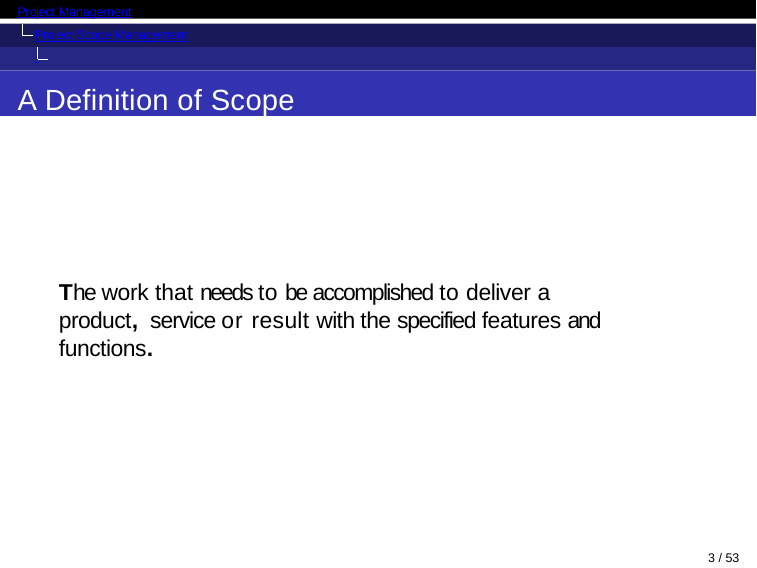

Project Management
Project Scope Management  Introduction

A Definition of Scope
The work that needs to be accomplished to deliver a product,  service or result with the specified features and functions.
3 / 53